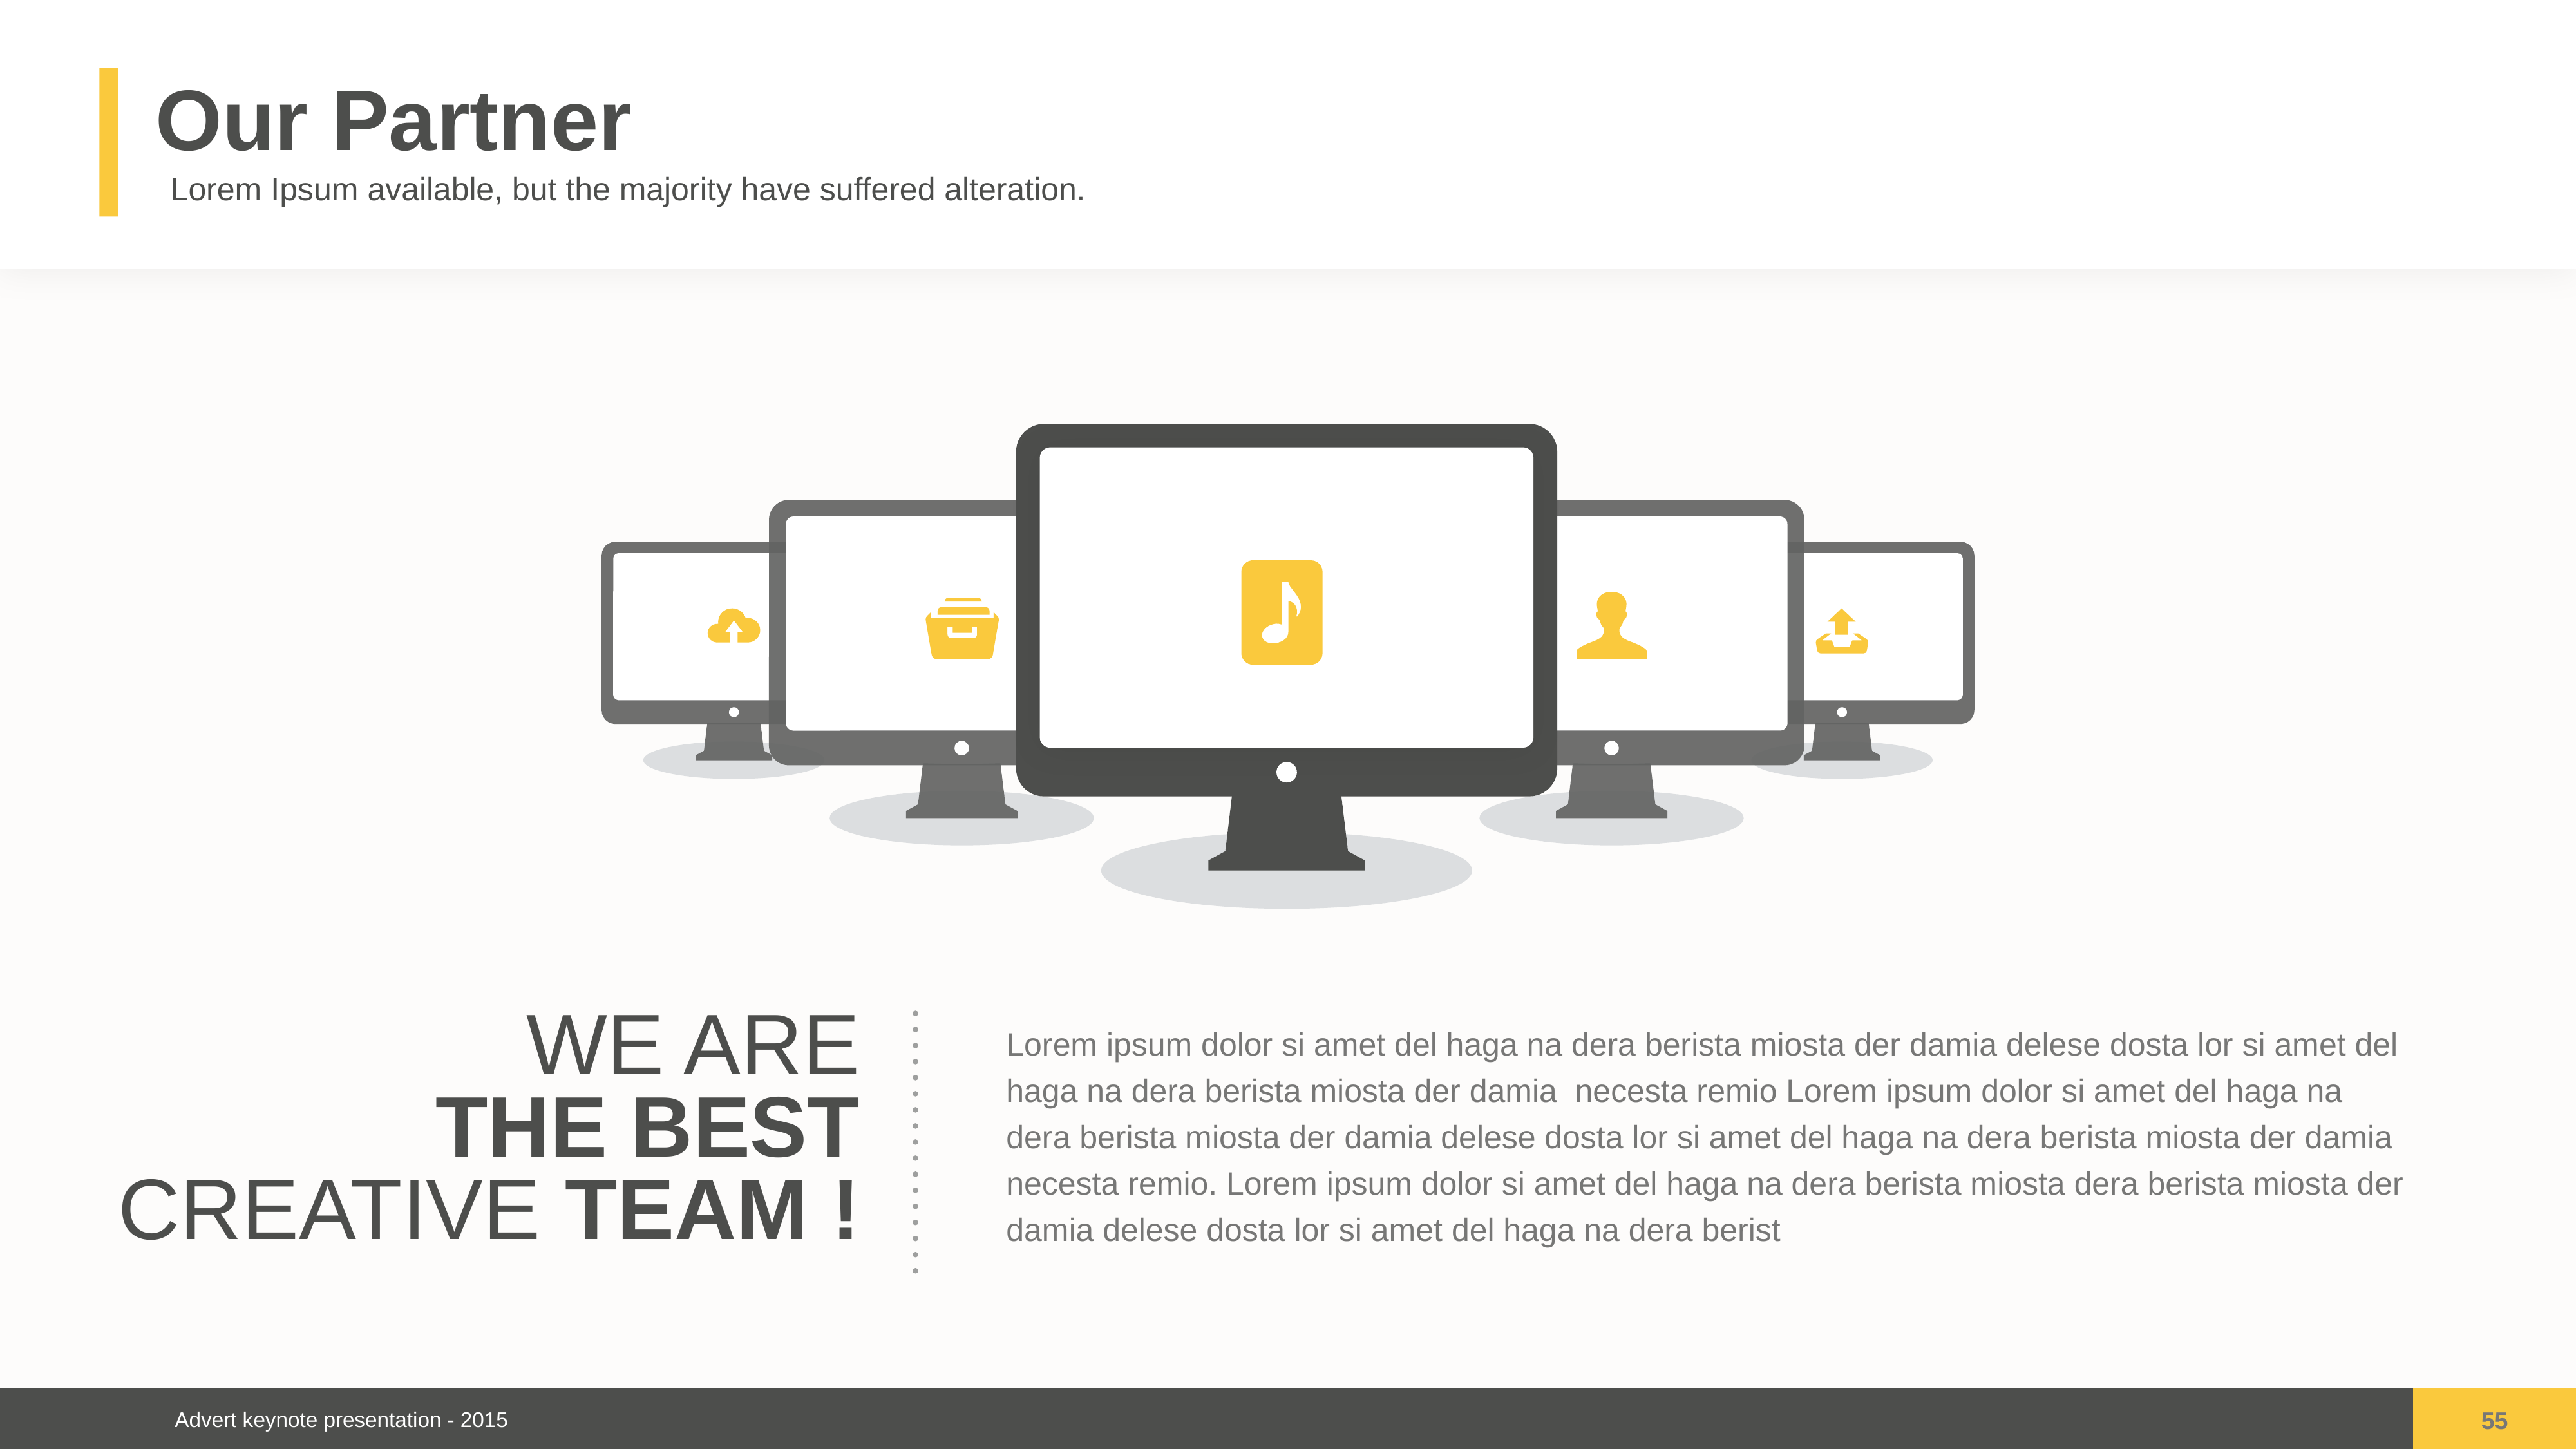

Our Partner
Lorem Ipsum available, but the majority have suffered alteration.

WE ARE
THE BEST
CREATIVE TEAM !

Lorem ipsum dolor si amet del haga na dera berista miosta der damia delese dosta lor si amet del haga na dera berista miosta der damia  necesta remio Lorem ipsum dolor si amet del haga na dera berista miosta der damia delese dosta lor si amet del haga na dera berista miosta der damia  necesta remio. Lorem ipsum dolor si amet del haga na dera berista miosta dera berista miosta der damia delese dosta lor si amet del haga na dera berist
55